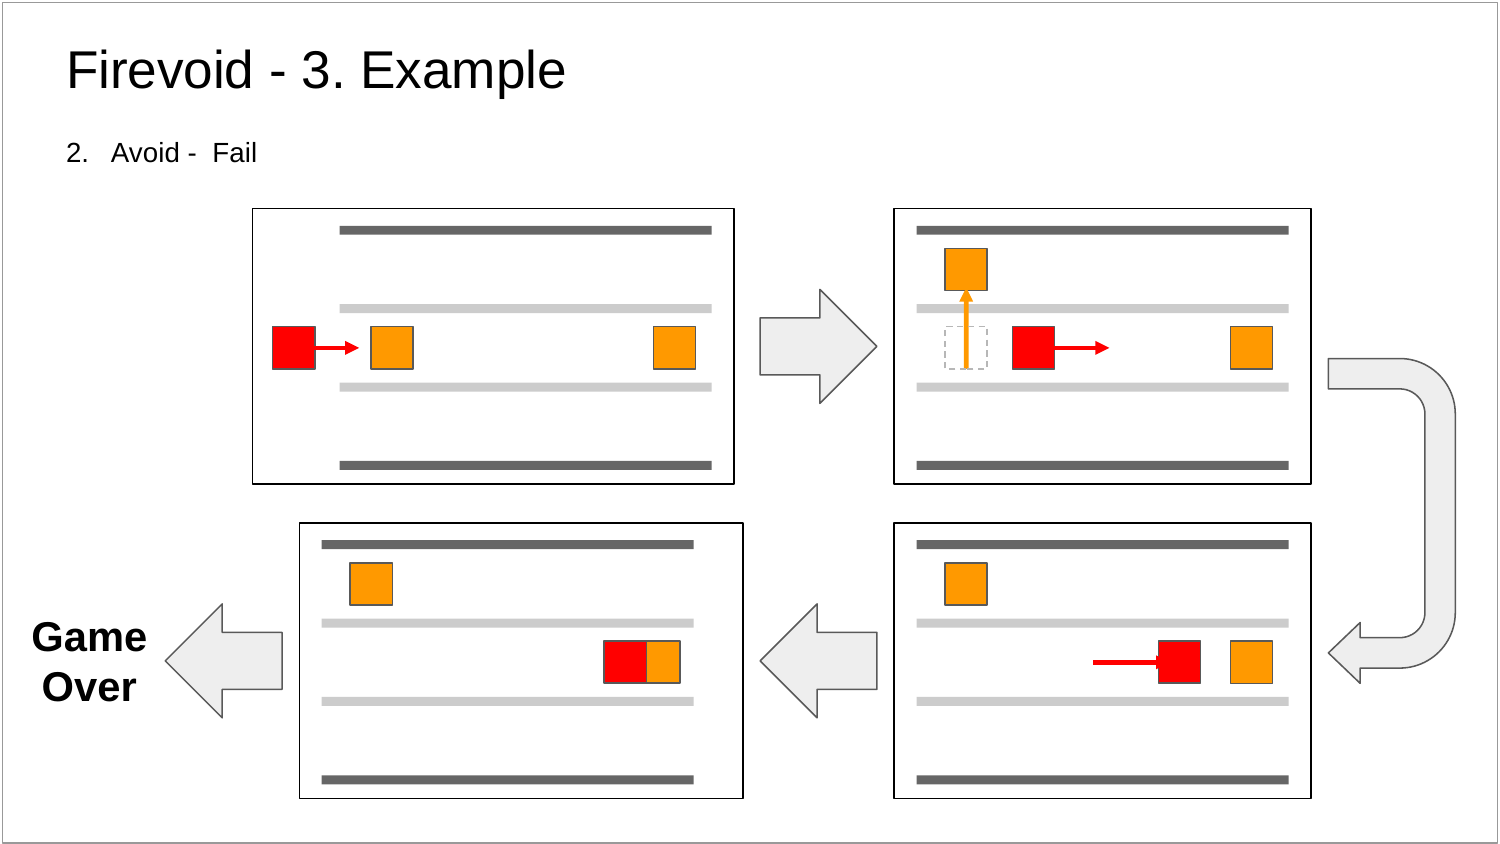

# Firevoid - 3. Example

2.   Avoid -  Fail

Game
Over